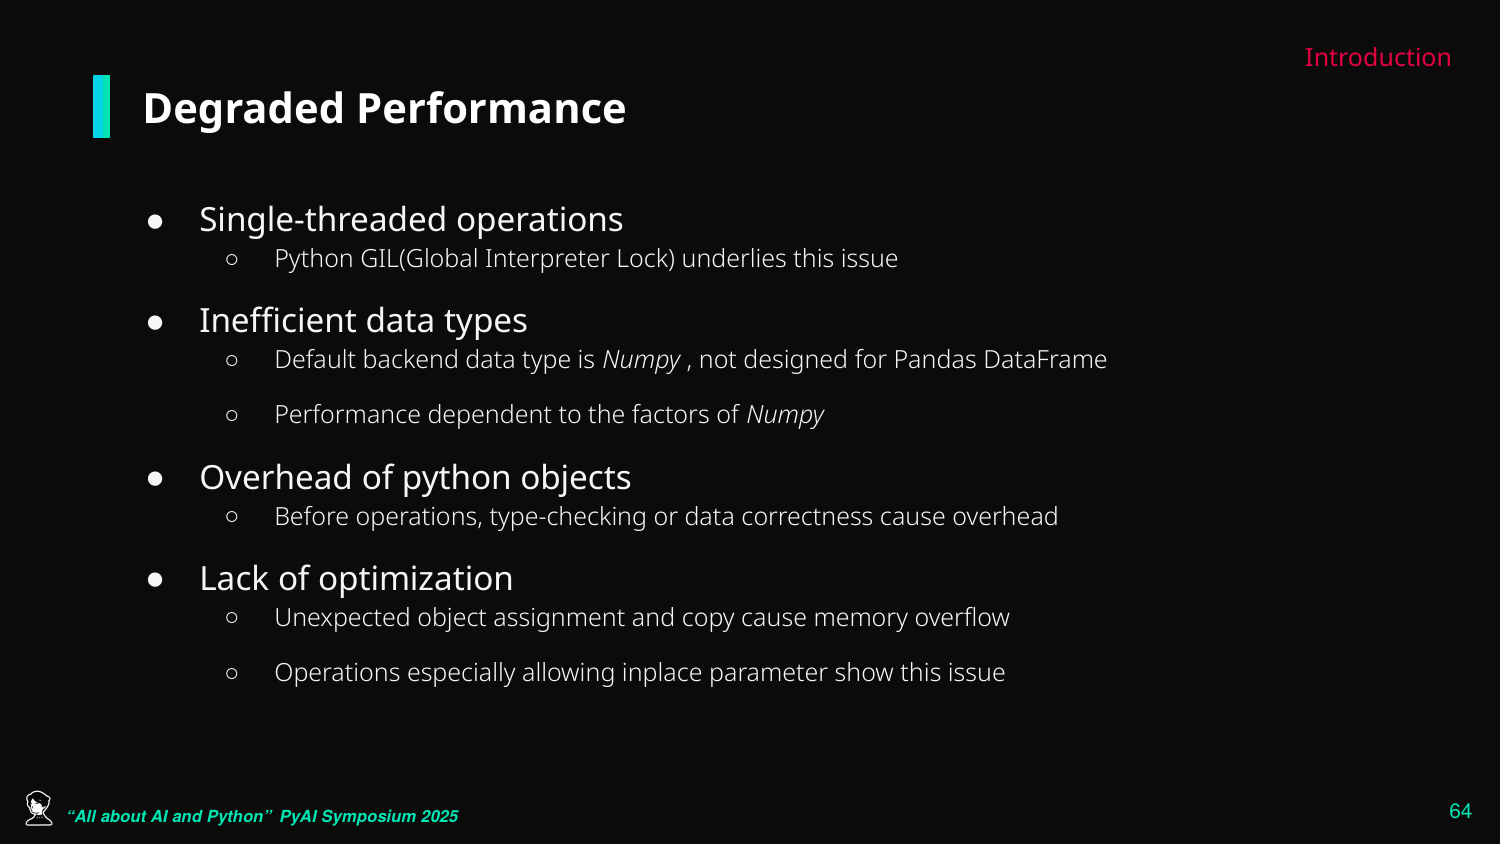

Introduction
# Degraded Performance
Single-threaded operations
Python GIL(Global Interpreter Lock) underlies this issue
Inefficient data types
Default backend data type is Numpy , not designed for Pandas DataFrame
Performance dependent to the factors of Numpy
Overhead of python objects
Before operations, type-checking or data correctness cause overhead
Lack of optimization
Unexpected object assignment and copy cause memory overflow
Operations especially allowing inplace parameter show this issue
64